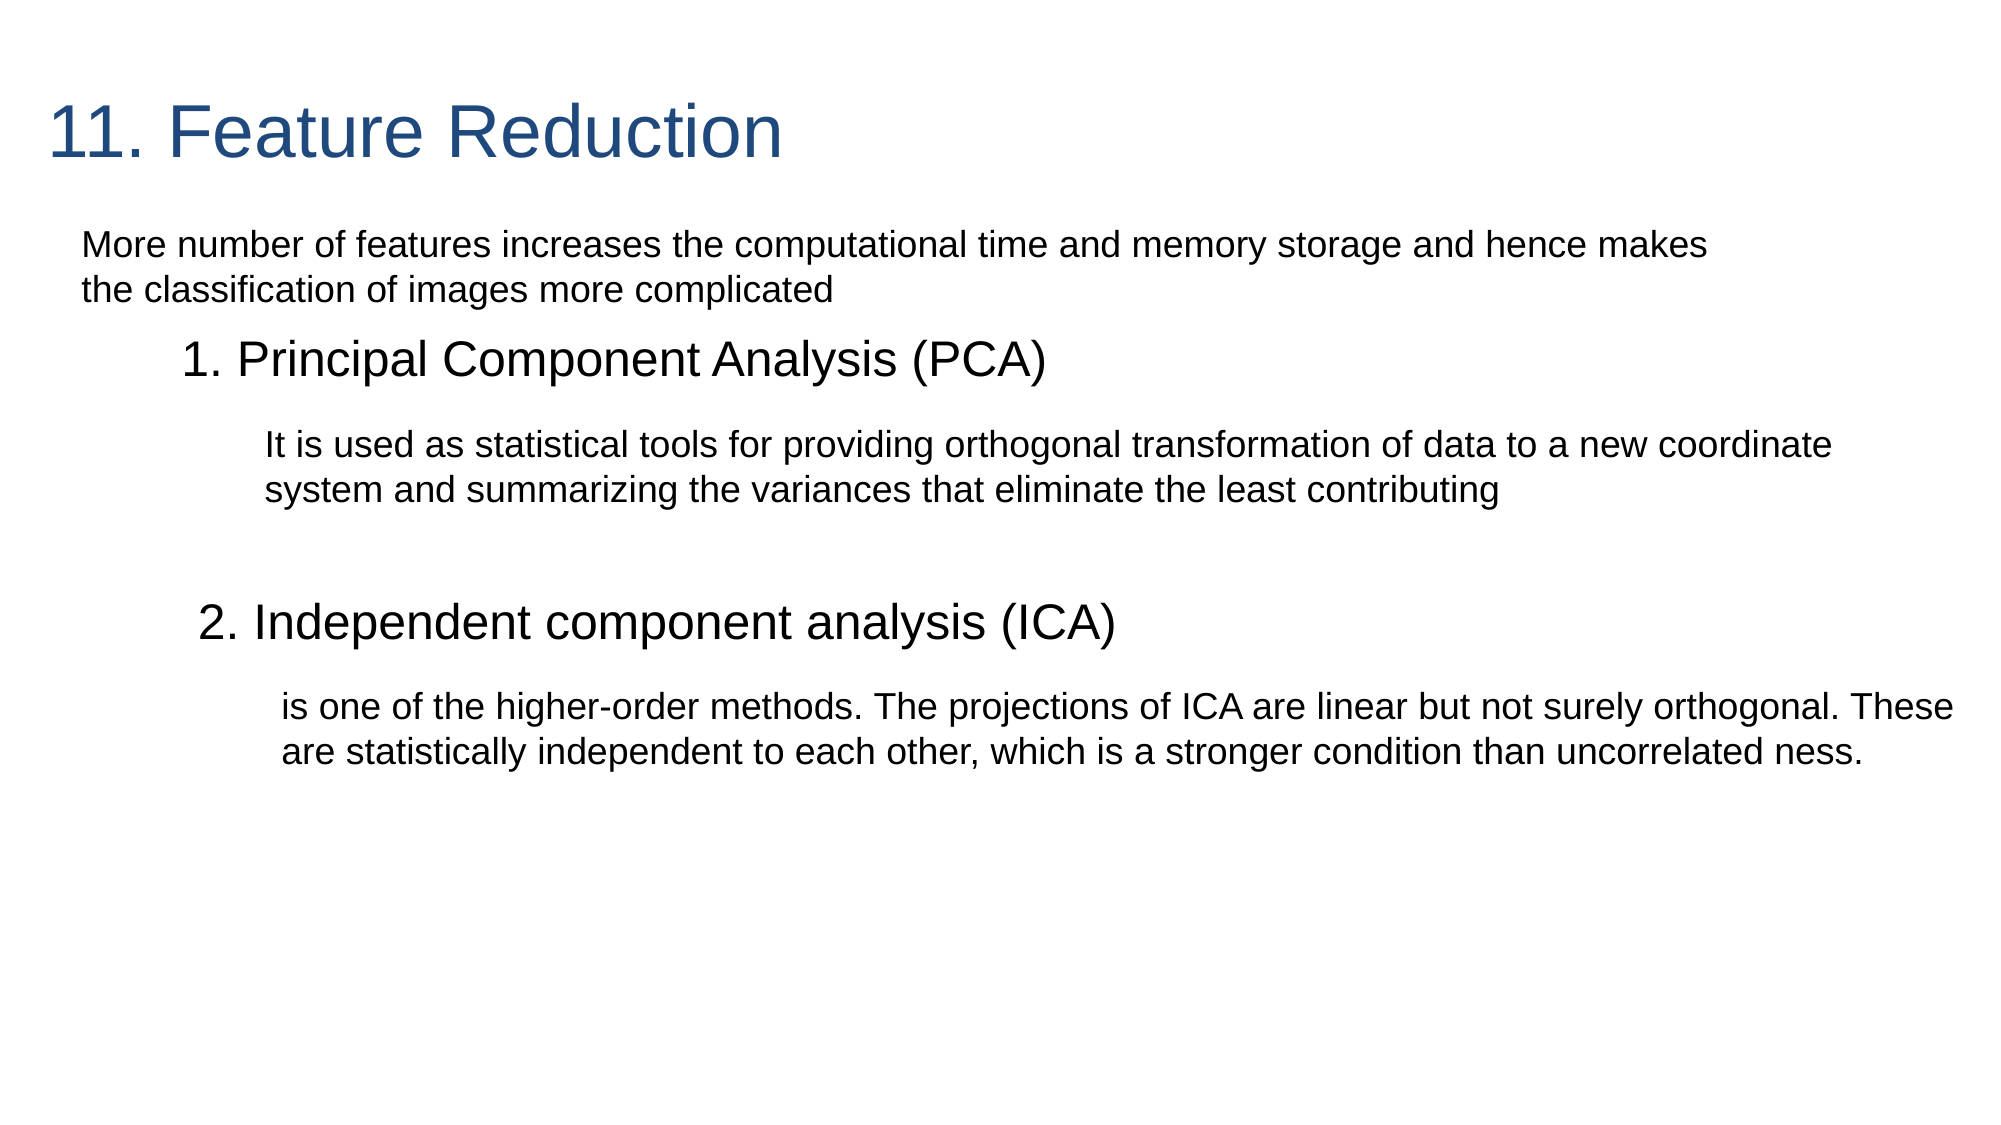

11. Feature Reduction
More number of features increases the computational time and memory storage and hence makes the classification of images more complicated
1. Principal Component Analysis (PCA)
It is used as statistical tools for providing orthogonal transformation of data to a new coordinate system and summarizing the variances that eliminate the least contributing

2. Independent component analysis (ICA)
is one of the higher-order methods. The projections of ICA are linear but not surely orthogonal. These are statistically independent to each other, which is a stronger condition than uncorrelated ness.